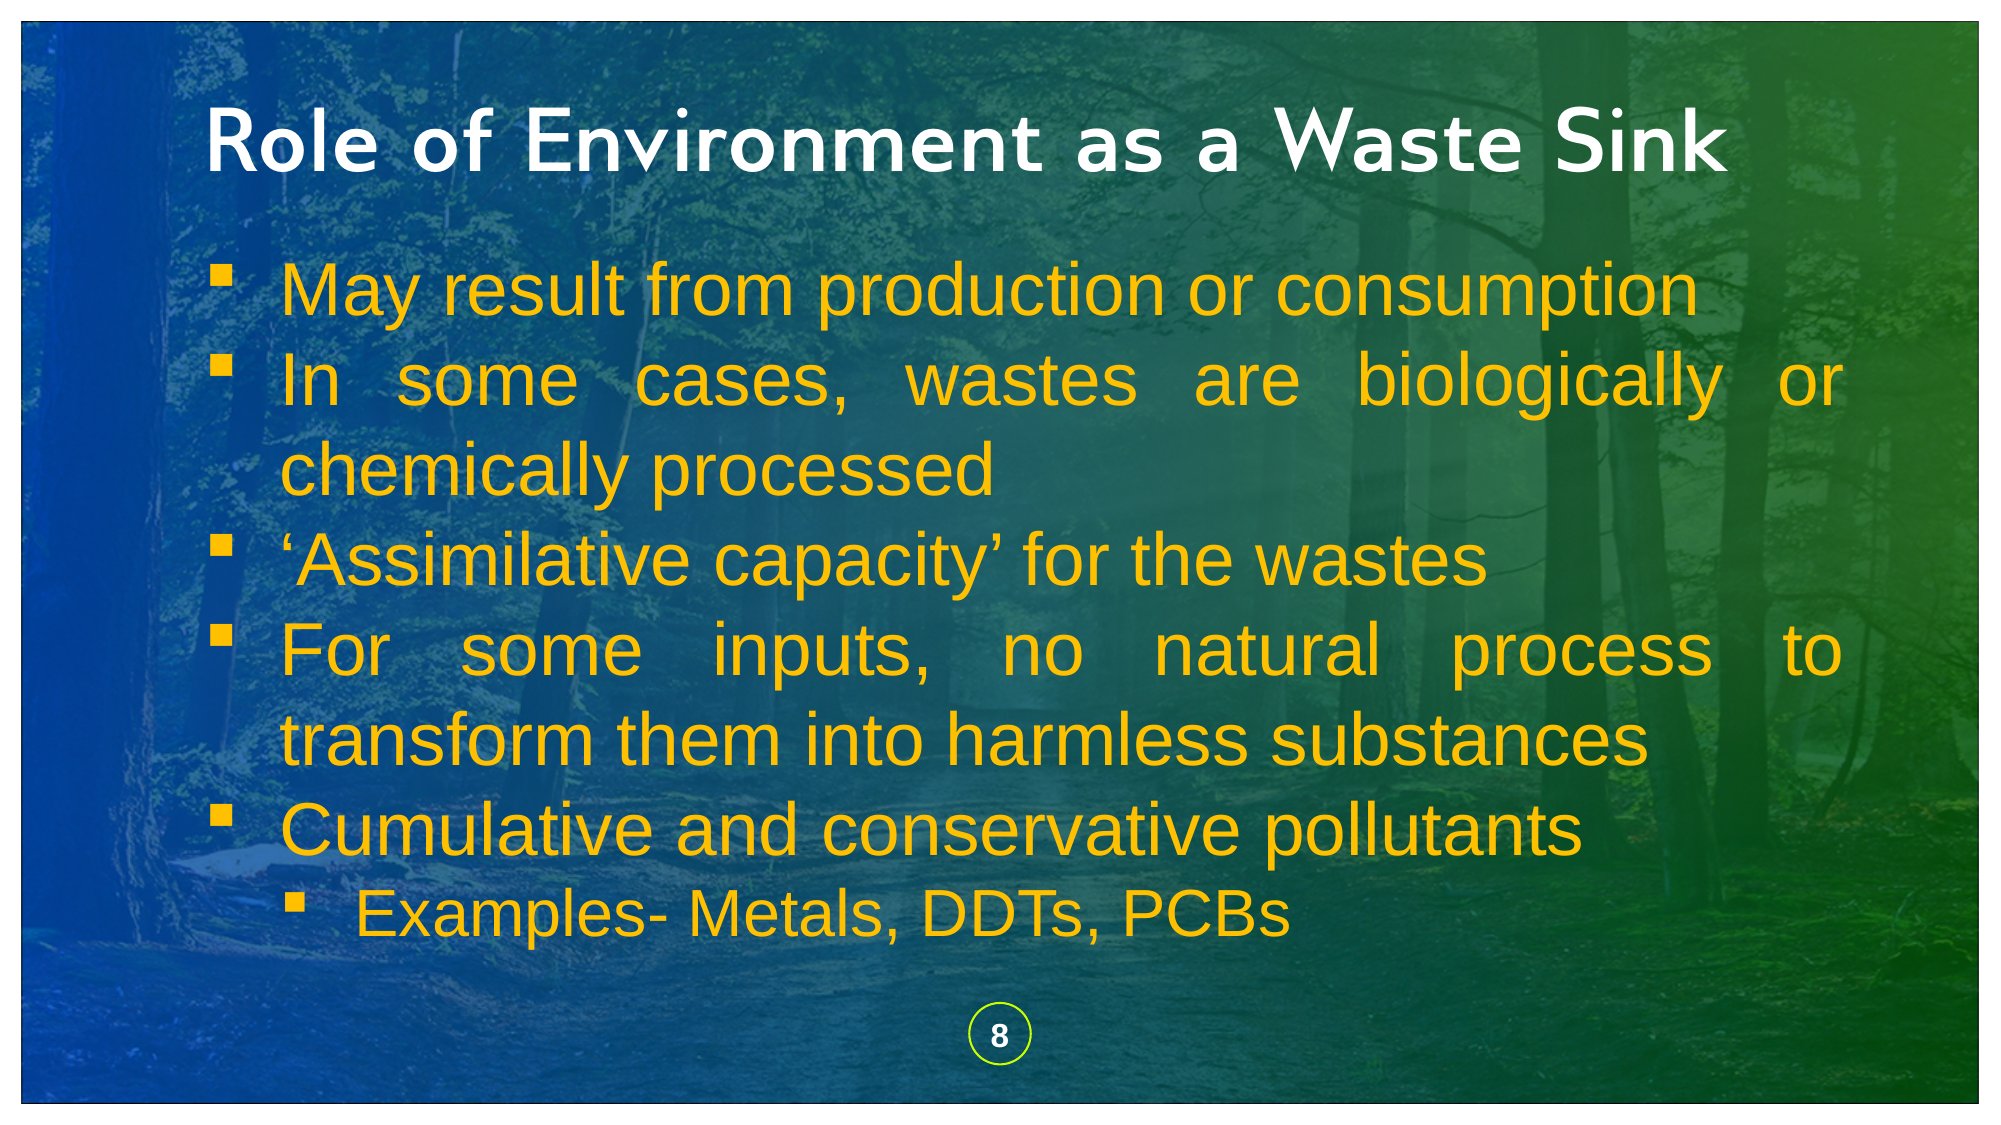

Role of Environment as a Waste Sink
May result from production or consumption
In some cases, wastes are biologically or chemically processed
‘Assimilative capacity’ for the wastes
For some inputs, no natural process to transform them into harmless substances
Cumulative and conservative pollutants
Examples- Metals, DDTs, PCBs

8